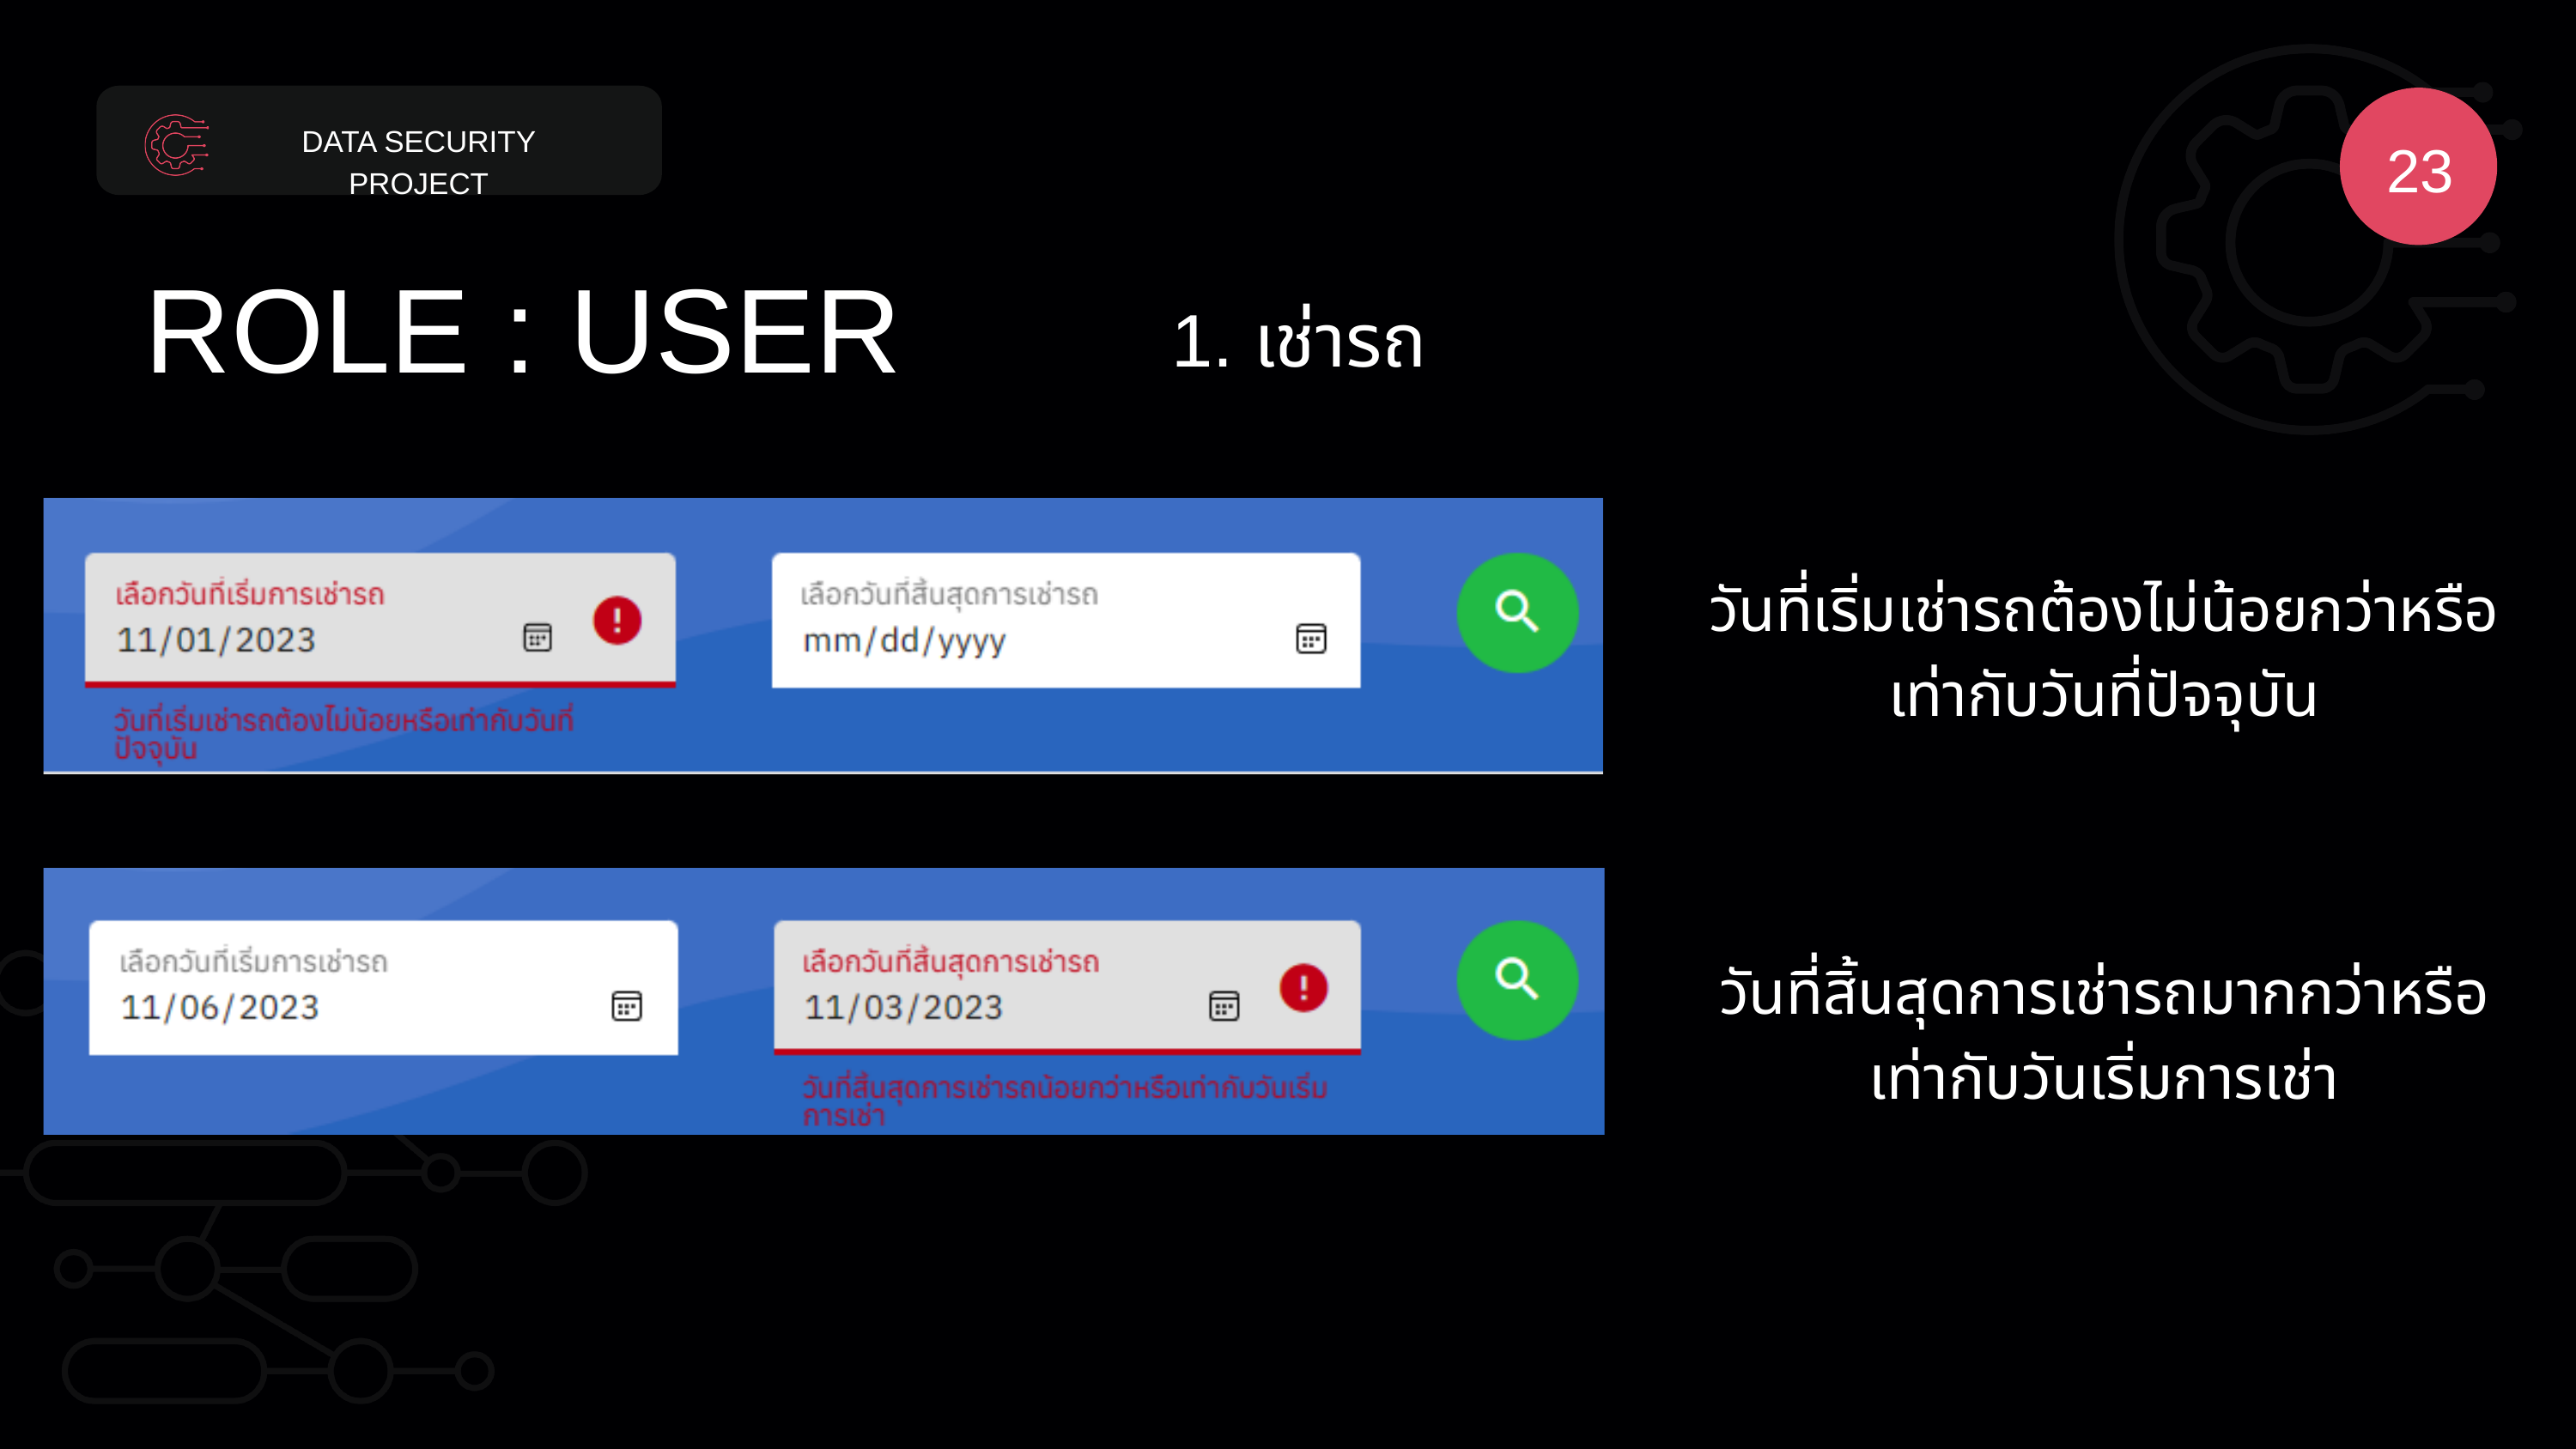

DATA SECURITY PROJECT

23
ROLE : USER
1. เช่ารถ

วันที่เริ่มเช่ารถต้องไม่น้อยกว่าหรือ
เท่ากับวันที่ปัจจุบัน

วันที่สิ้นสุดการเช่ารถมากกว่าหรือ
เท่ากับวันเริ่มการเช่า